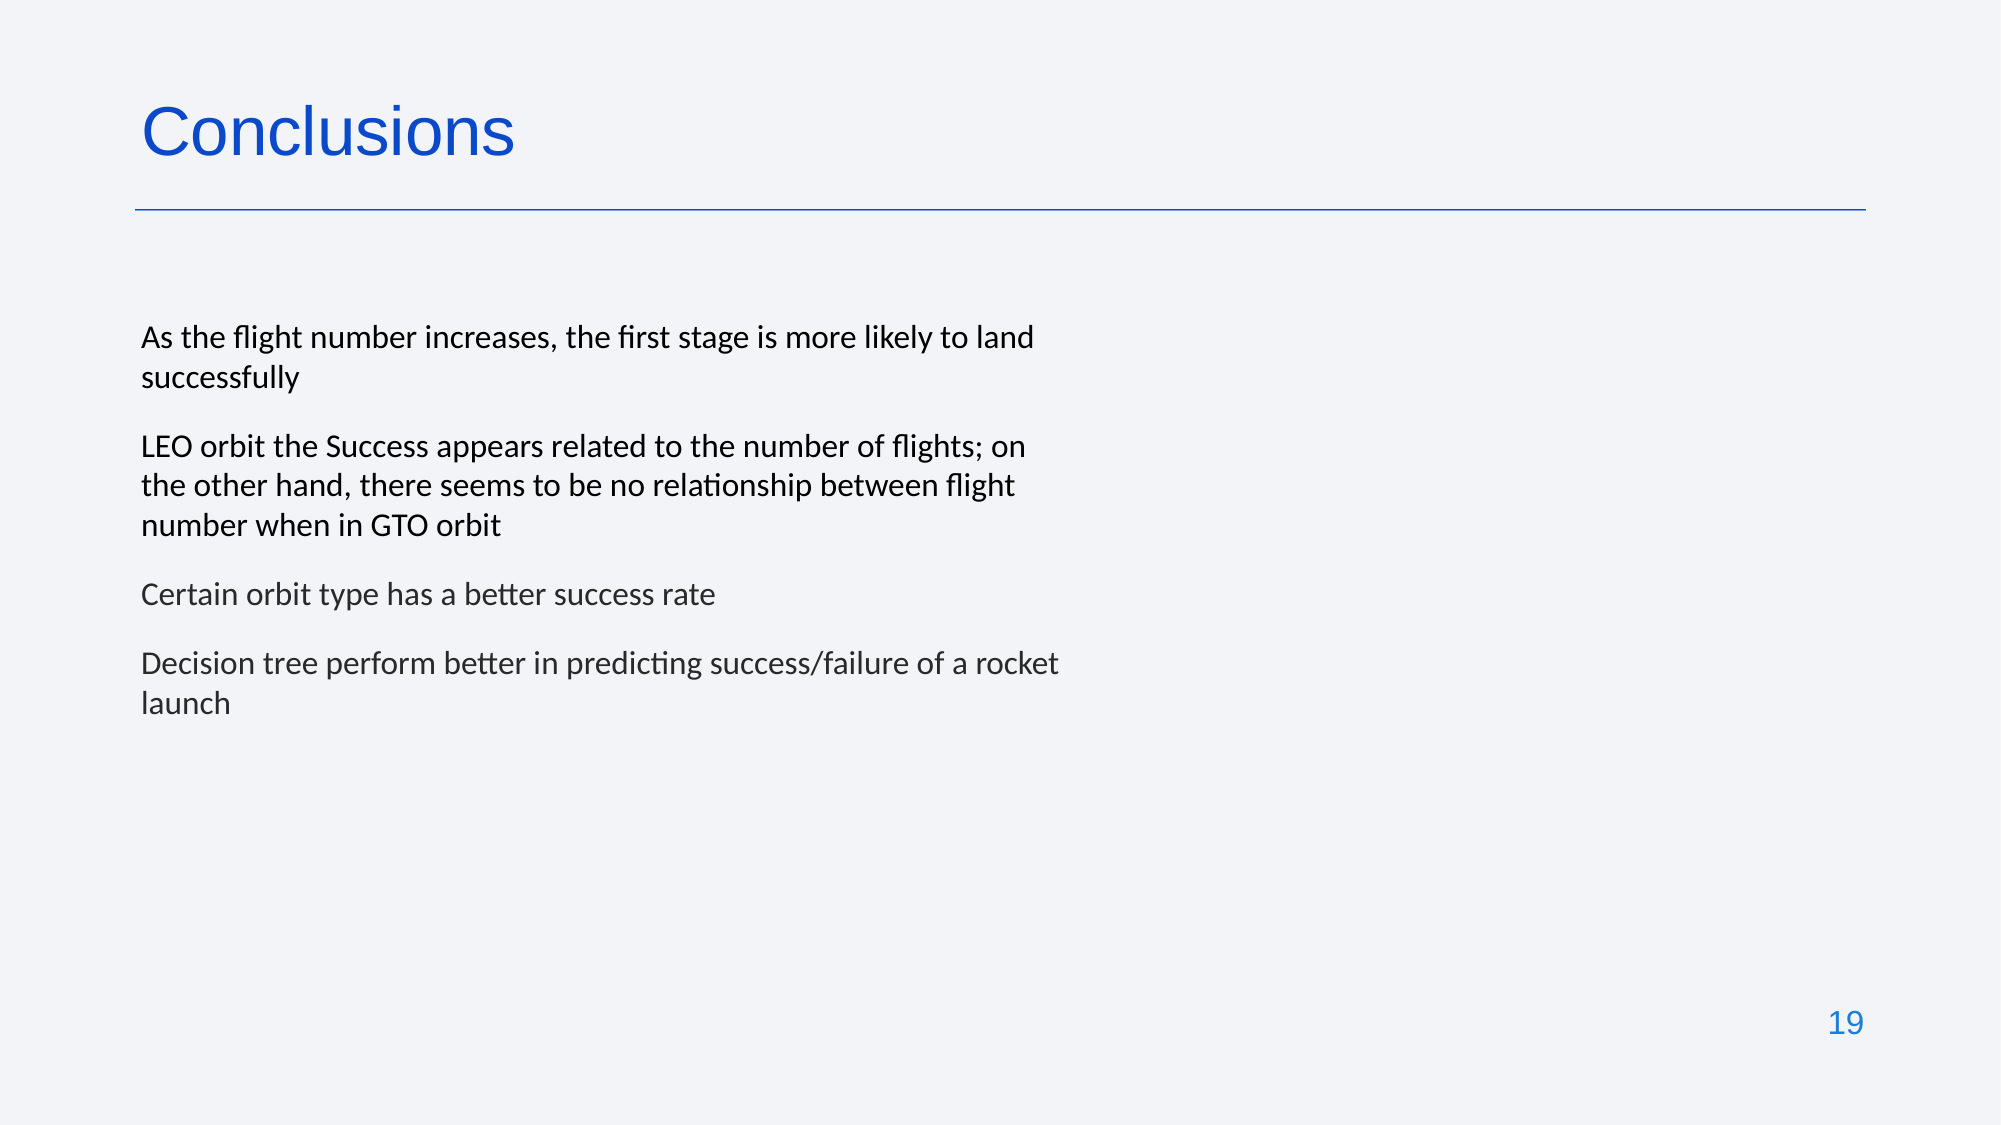

Conclusions
As the flight number increases, the first stage is more likely to land successfully
LEO orbit the Success appears related to the number of flights; on the other hand, there seems to be no relationship between flight number when in GTO orbit
Certain orbit type has a better success rate
Decision tree perform better in predicting success/failure of a rocket launch

19